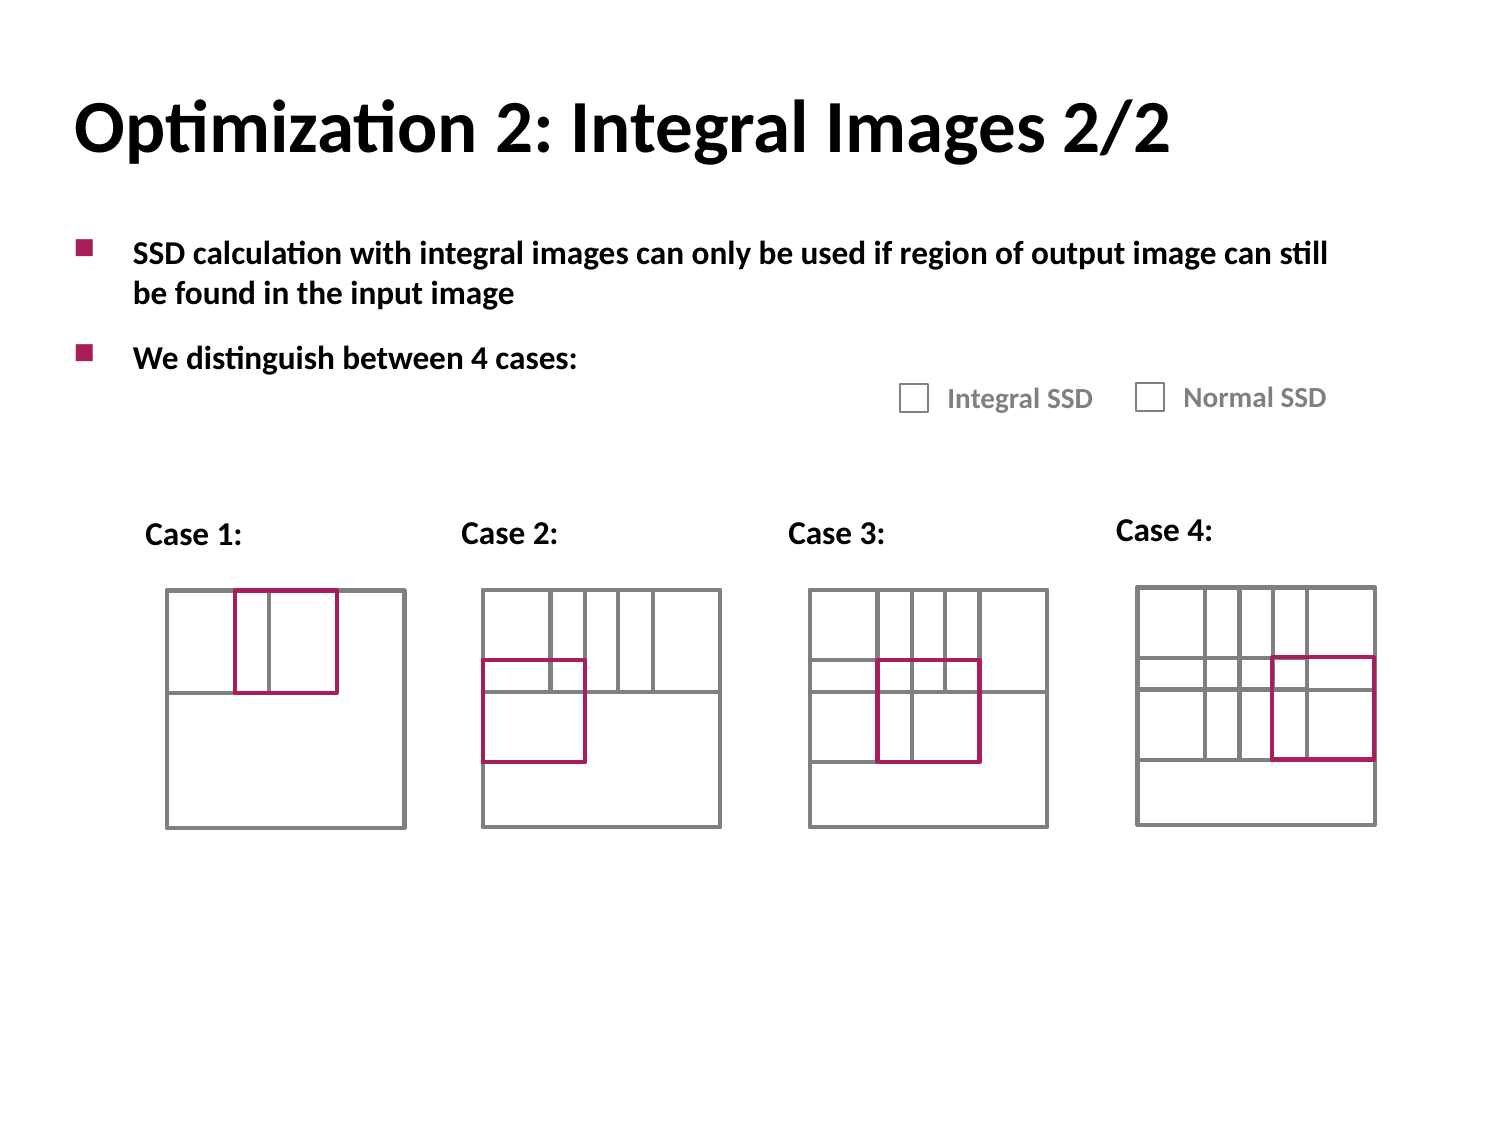

# Optimization 2: Integral Images 2/2
SSD calculation with integral images can only be used if region of output image can still be found in the input image
We distinguish between 4 cases:
Normal SSD
Integral SSD

Case 4:
Case 2:
Case 3:
Case 1: